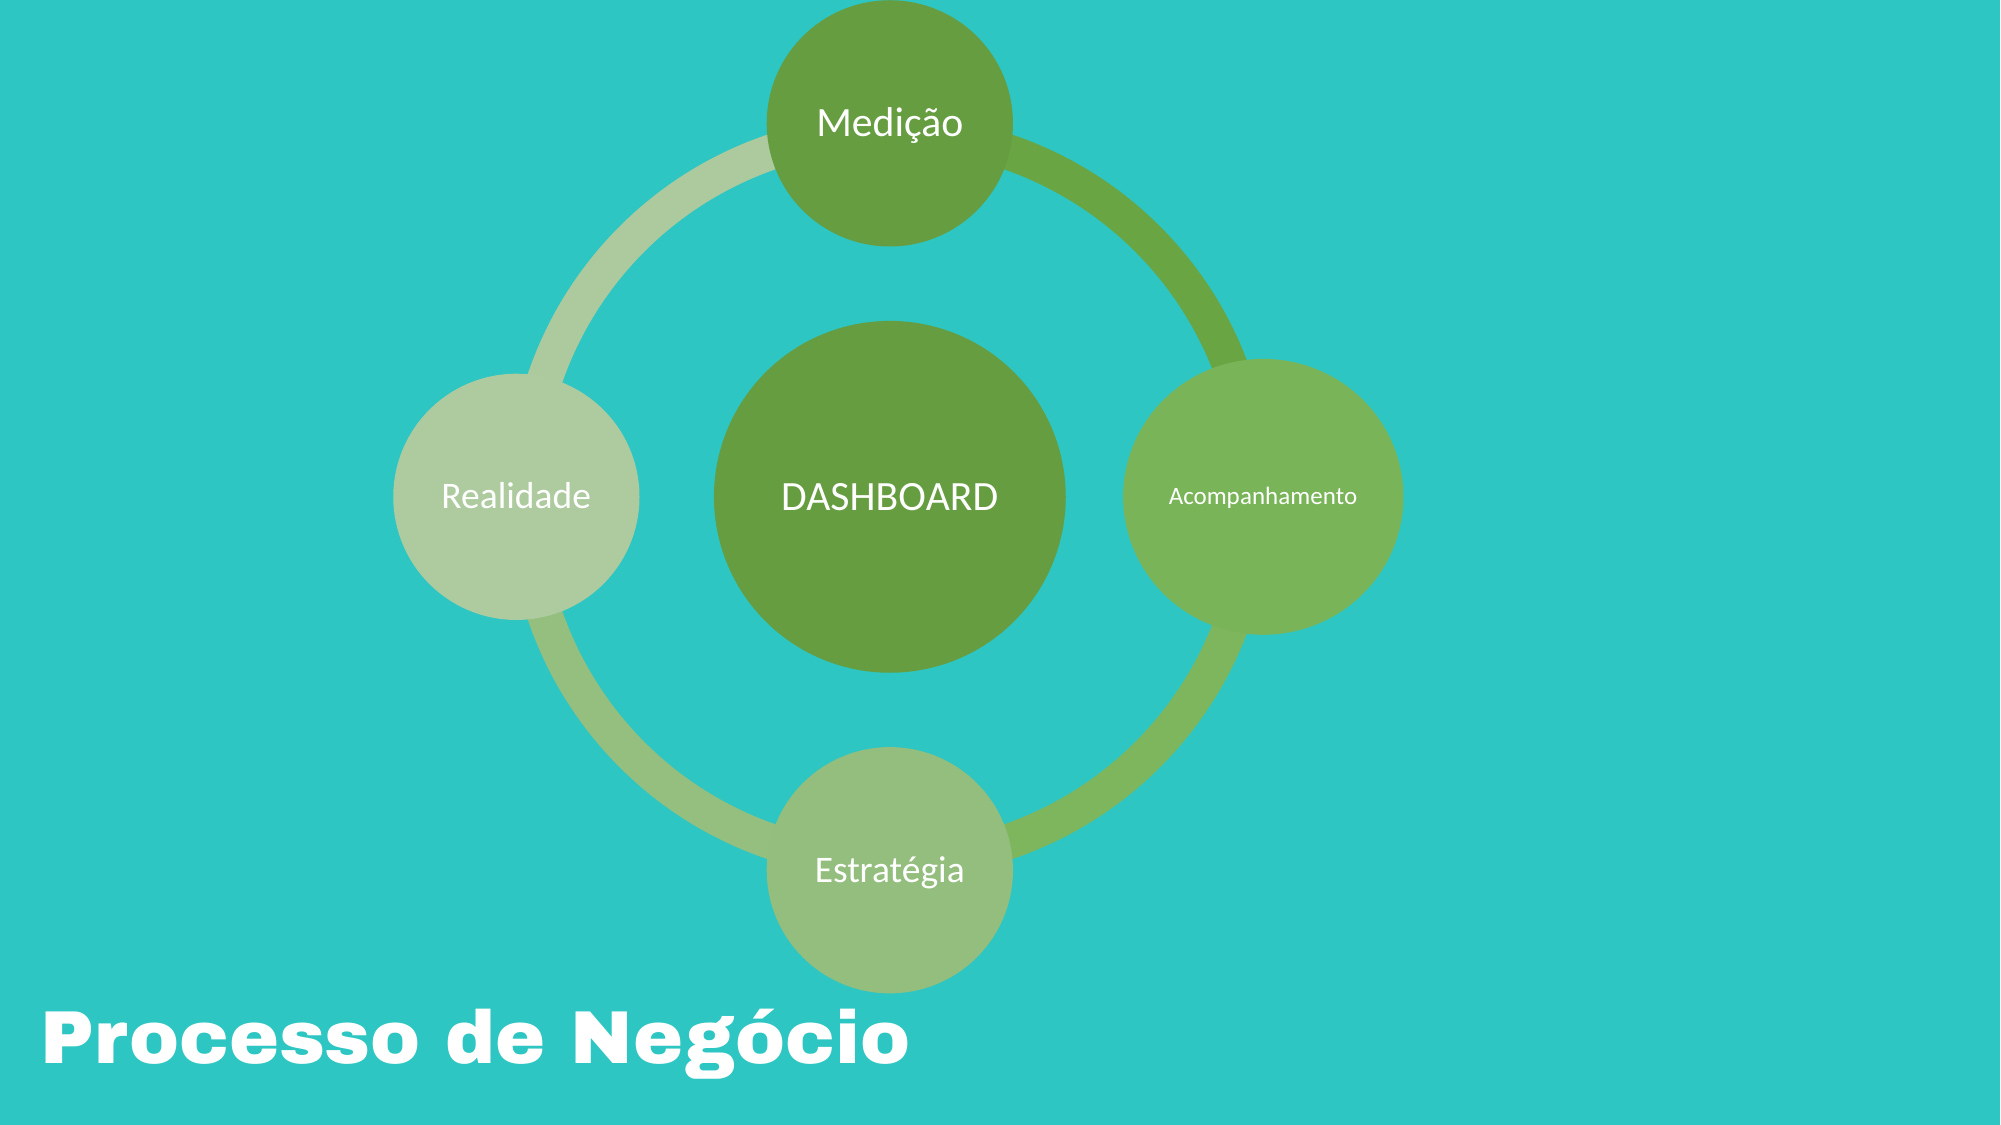

DASHBOARD
Medição
Acompanhamento
Estratégia
Realidade
Processo de Negócio